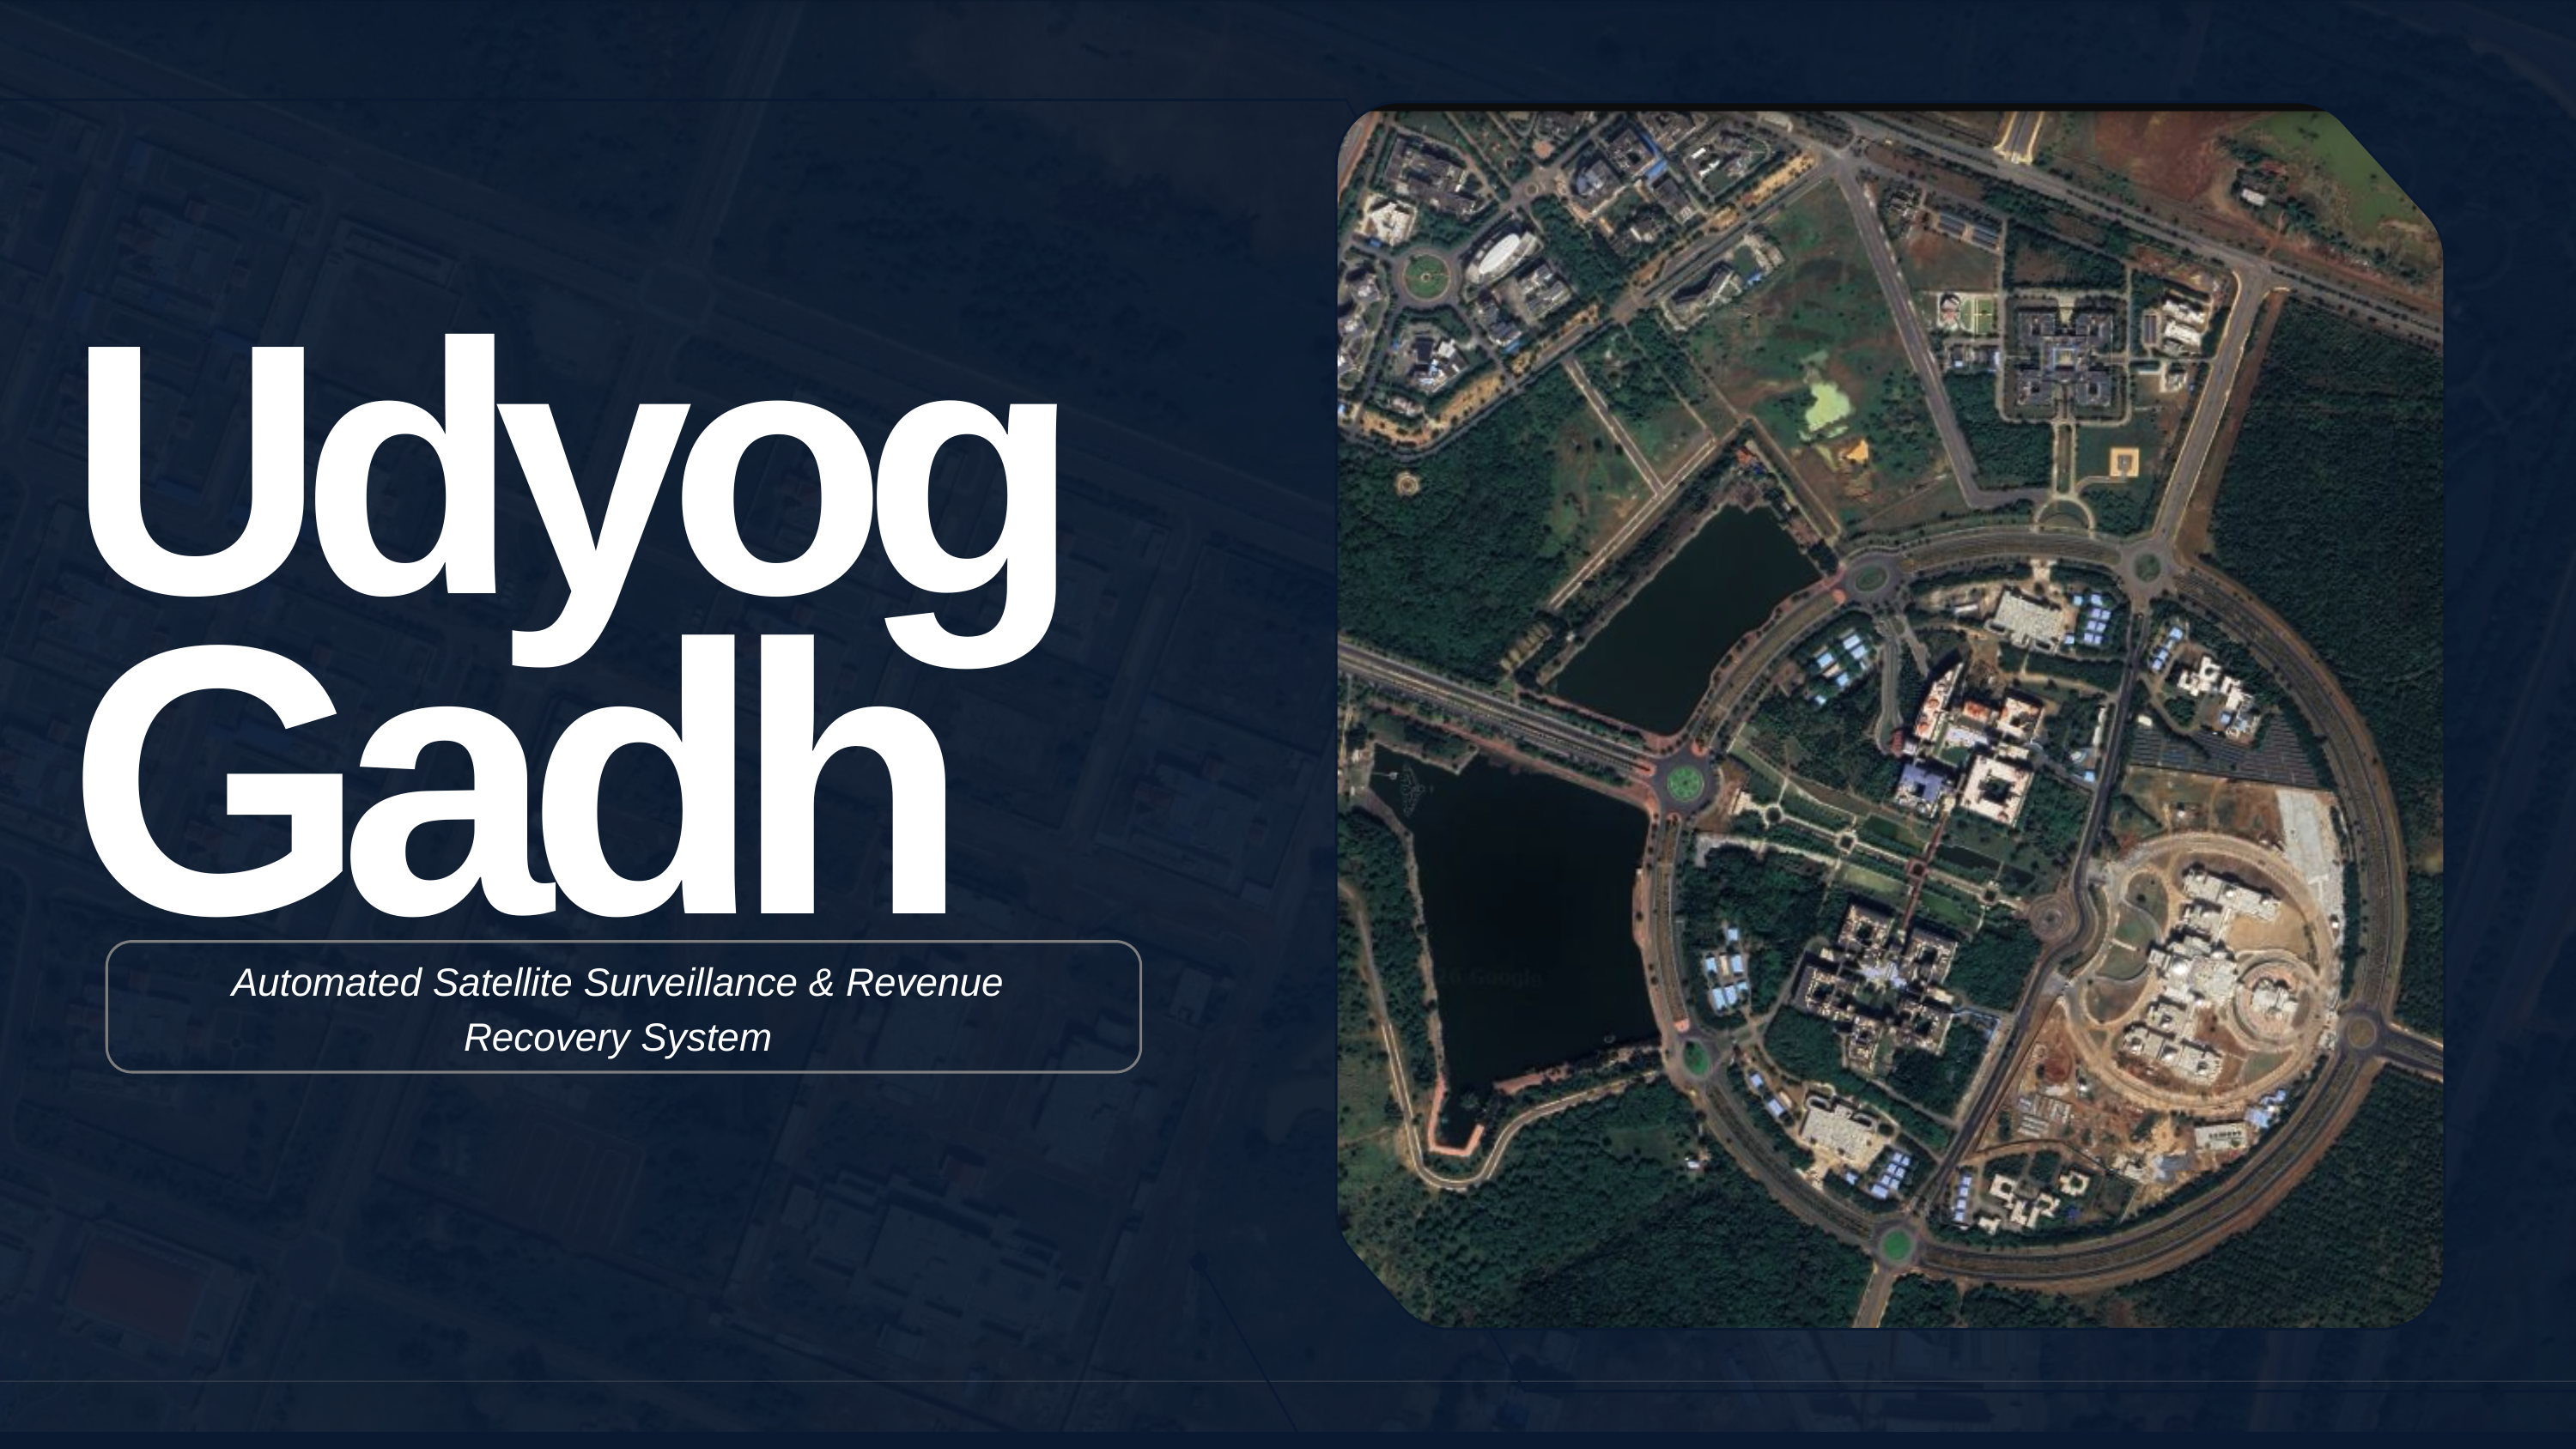

Udyog
Gadh

Automated Satellite Surveillance & Revenue Recovery System